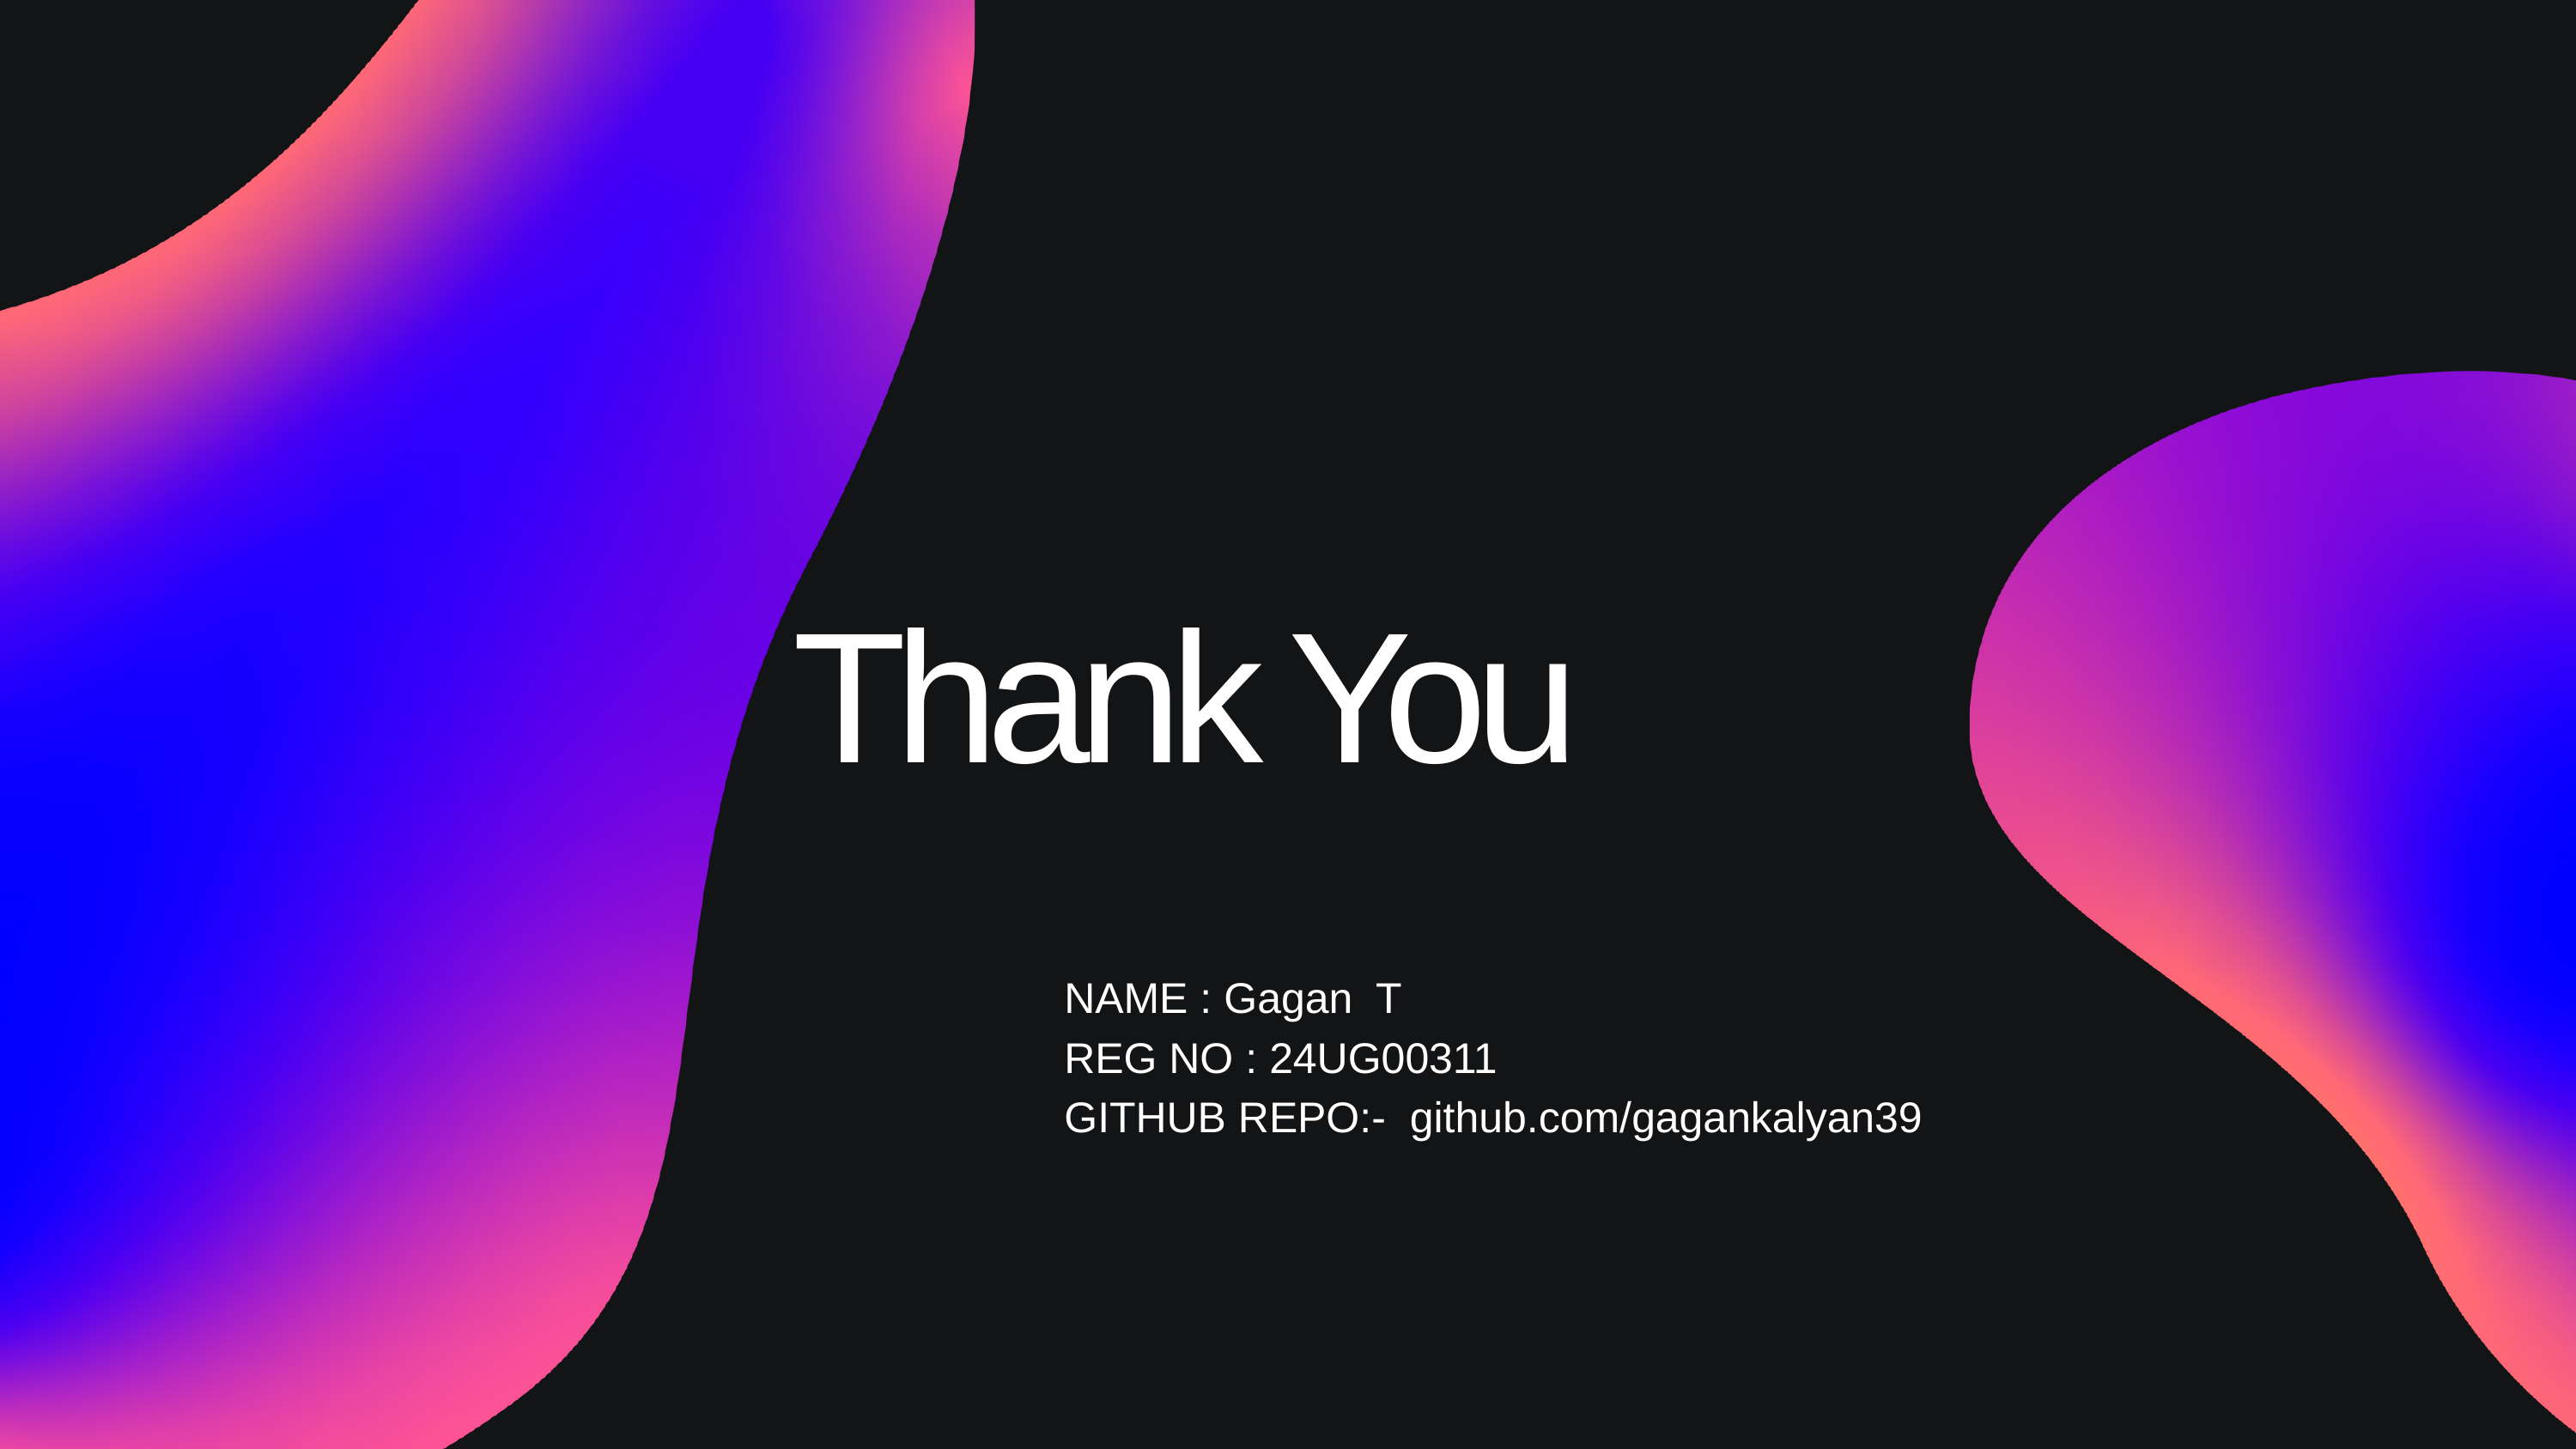

Thank You
NAME : Gagan  T
REG NO : 24UG00311
GITHUB REPO:-  github.com/gagankalyan39